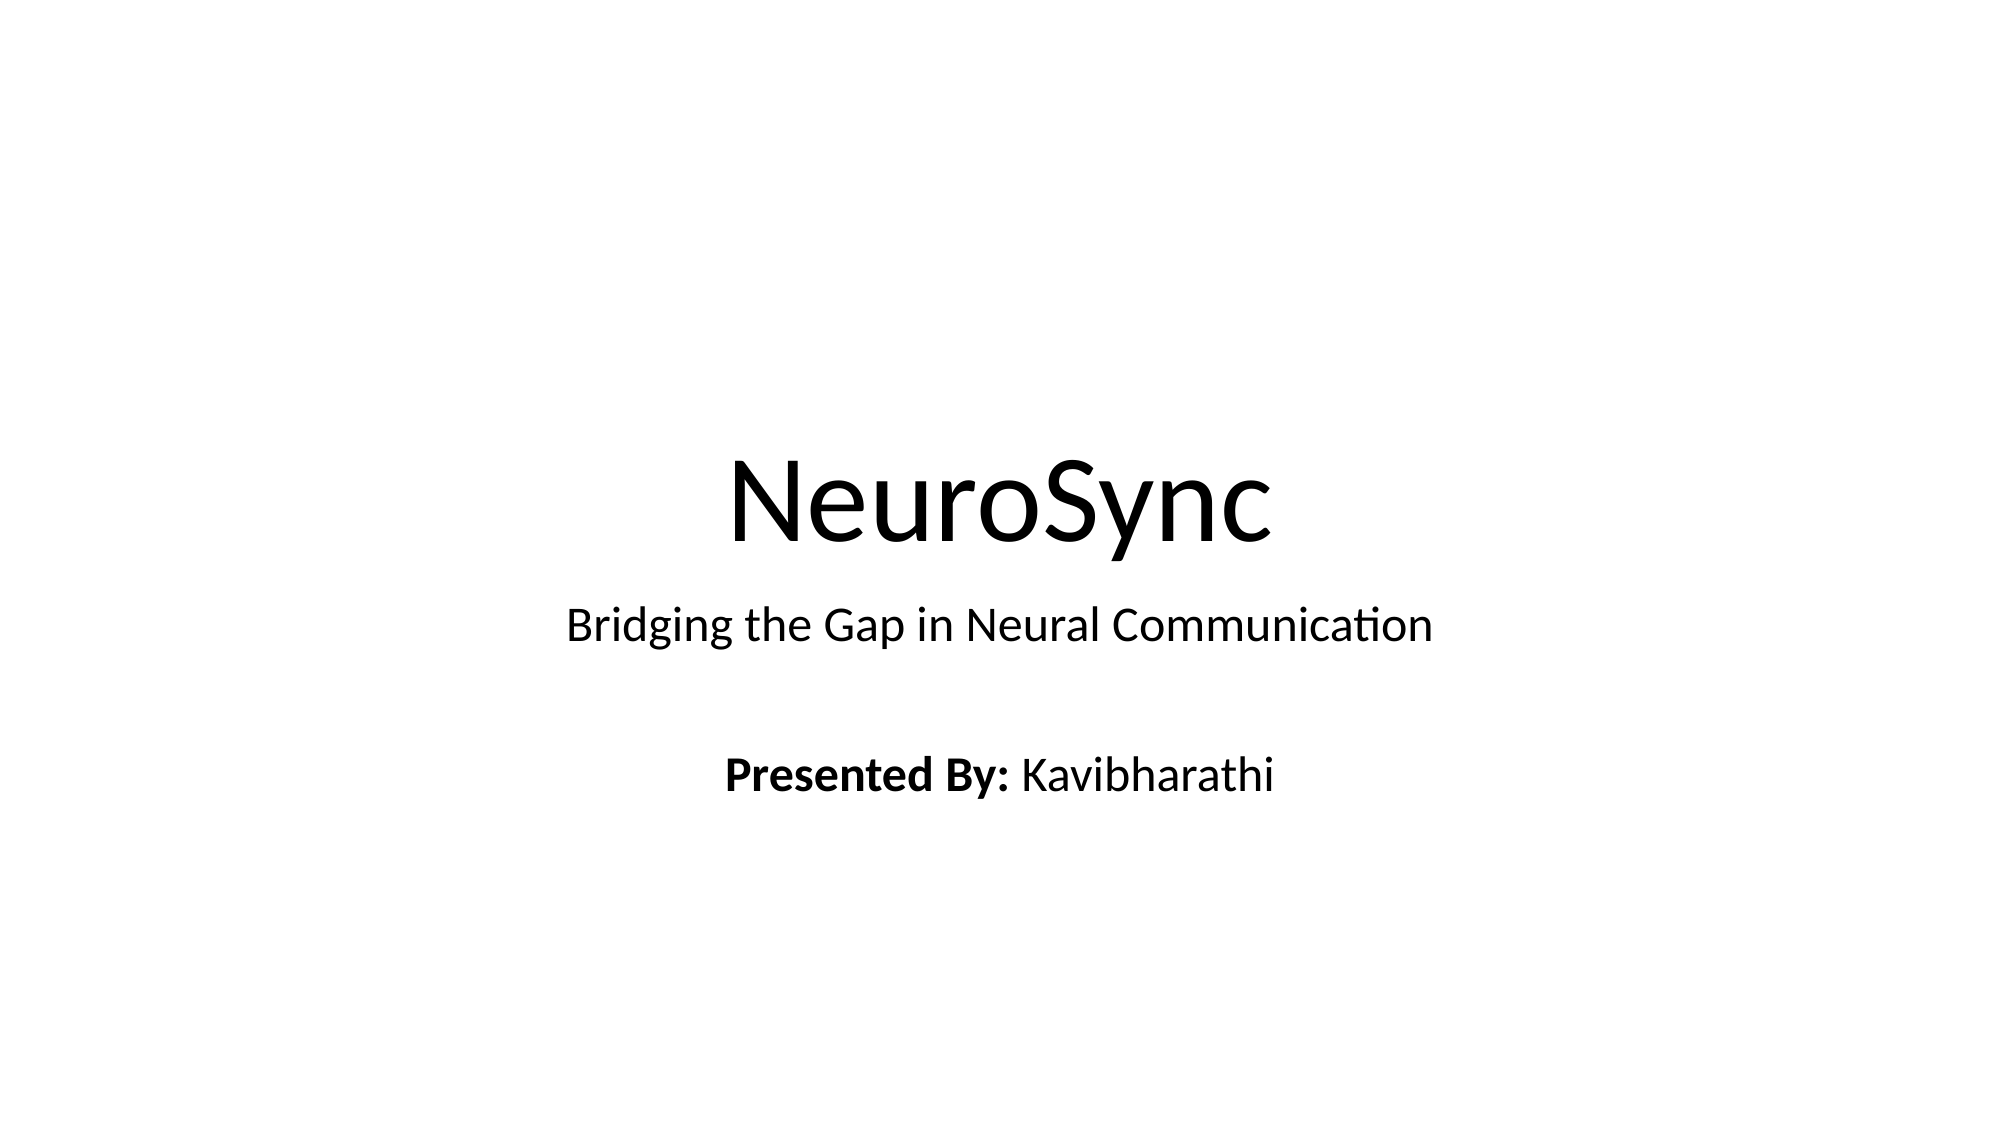

# NeuroSync
Bridging the Gap in Neural Communication

Presented By: Kavibharathi